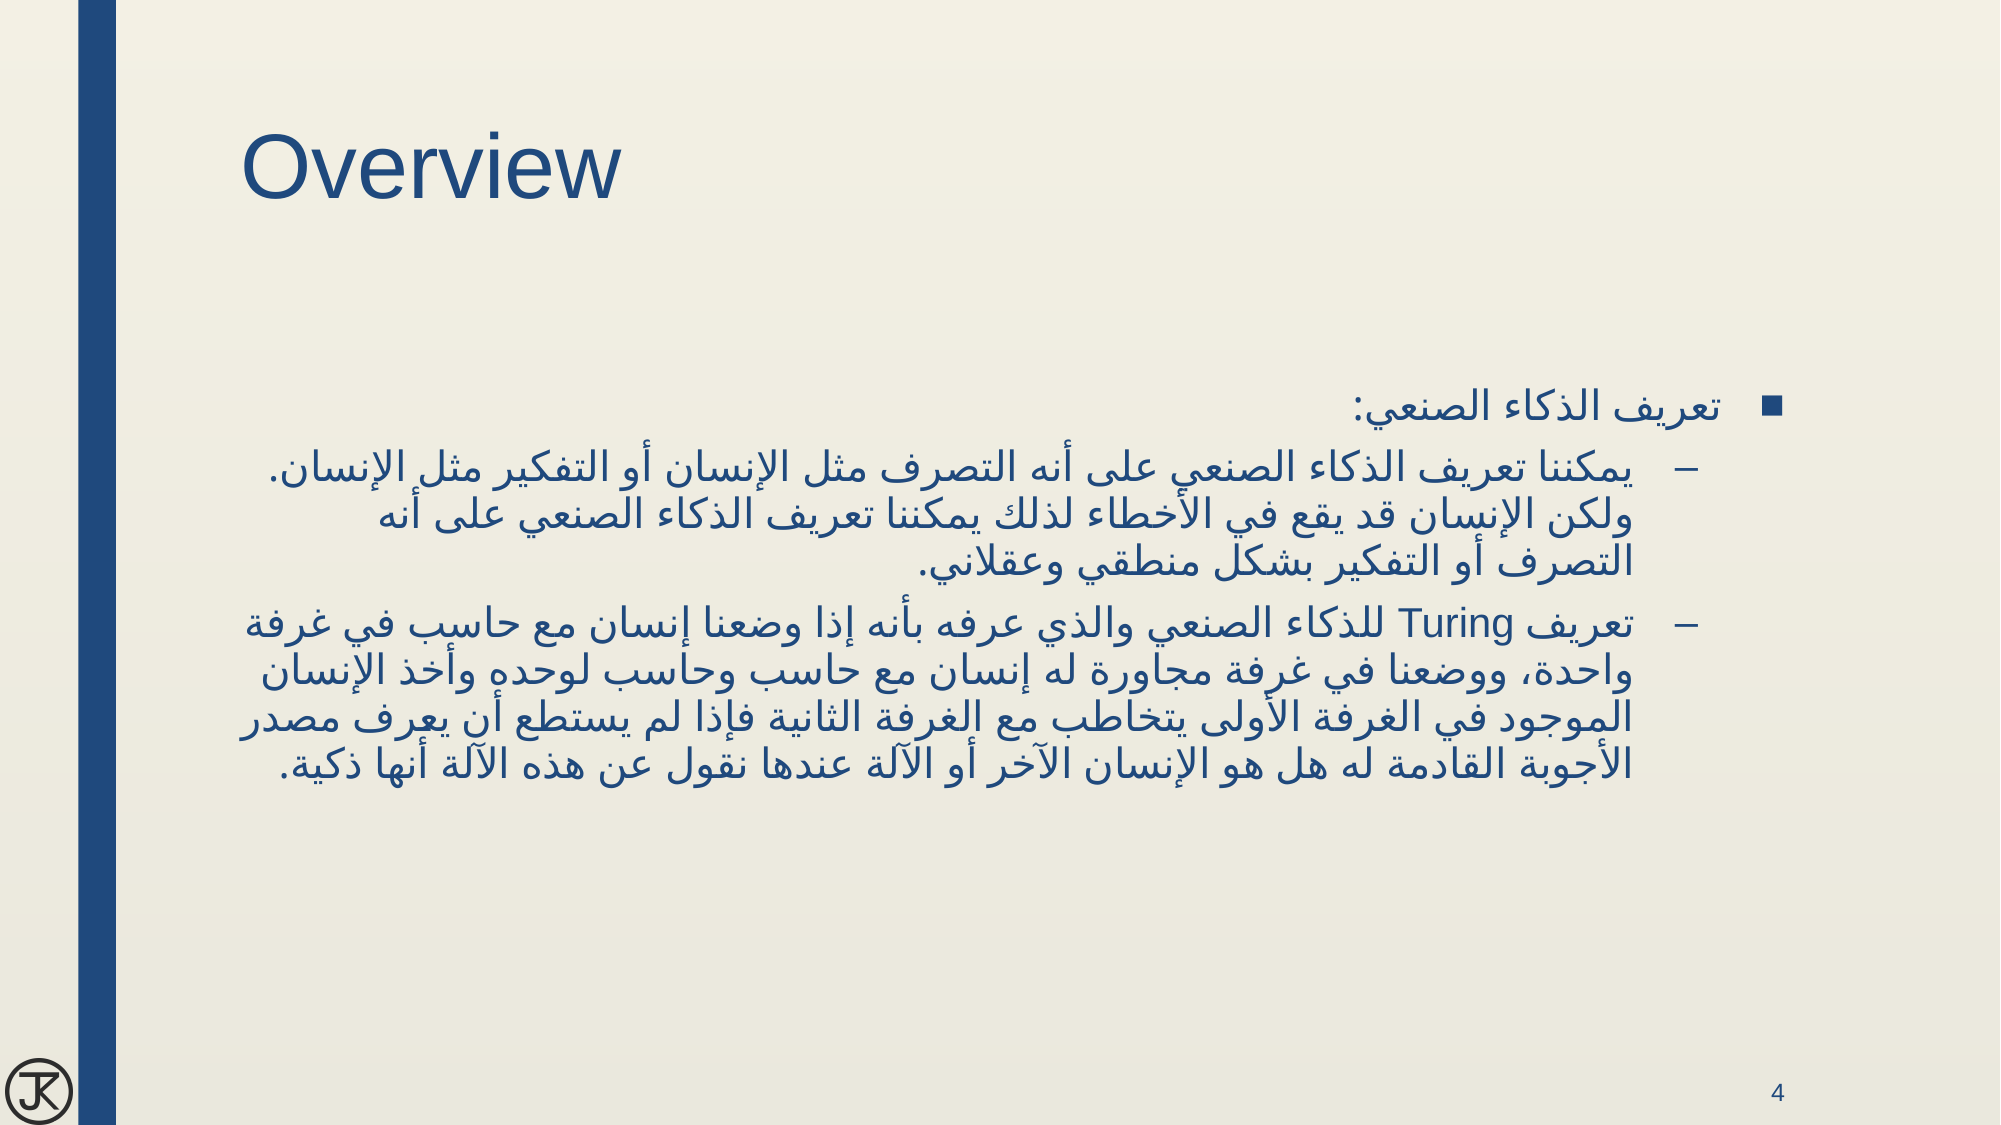

# Overview
تعريف الذكاء الصنعي:
يمكننا تعريف الذكاء الصنعي على أنه التصرف مثل الإنسان أو التفكير مثل الإنسان. ولكن الإنسان قد يقع في الأخطاء لذلك يمكننا تعريف الذكاء الصنعي على أنه التصرف أو التفكير بشكل منطقي وعقلاني.
تعريف Turing للذكاء الصنعي والذي عرفه بأنه إذا وضعنا إنسان مع حاسب في غرفة واحدة، ووضعنا في غرفة مجاورة له إنسان مع حاسب وحاسب لوحده وأخذ الإنسان الموجود في الغرفة الأولى يتخاطب مع الغرفة الثانية فإذا لم يستطع أن يعرف مصدر الأجوبة القادمة له هل هو الإنسان الآخر أو الآلة عندها نقول عن هذه الآلة أنها ذكية.
4